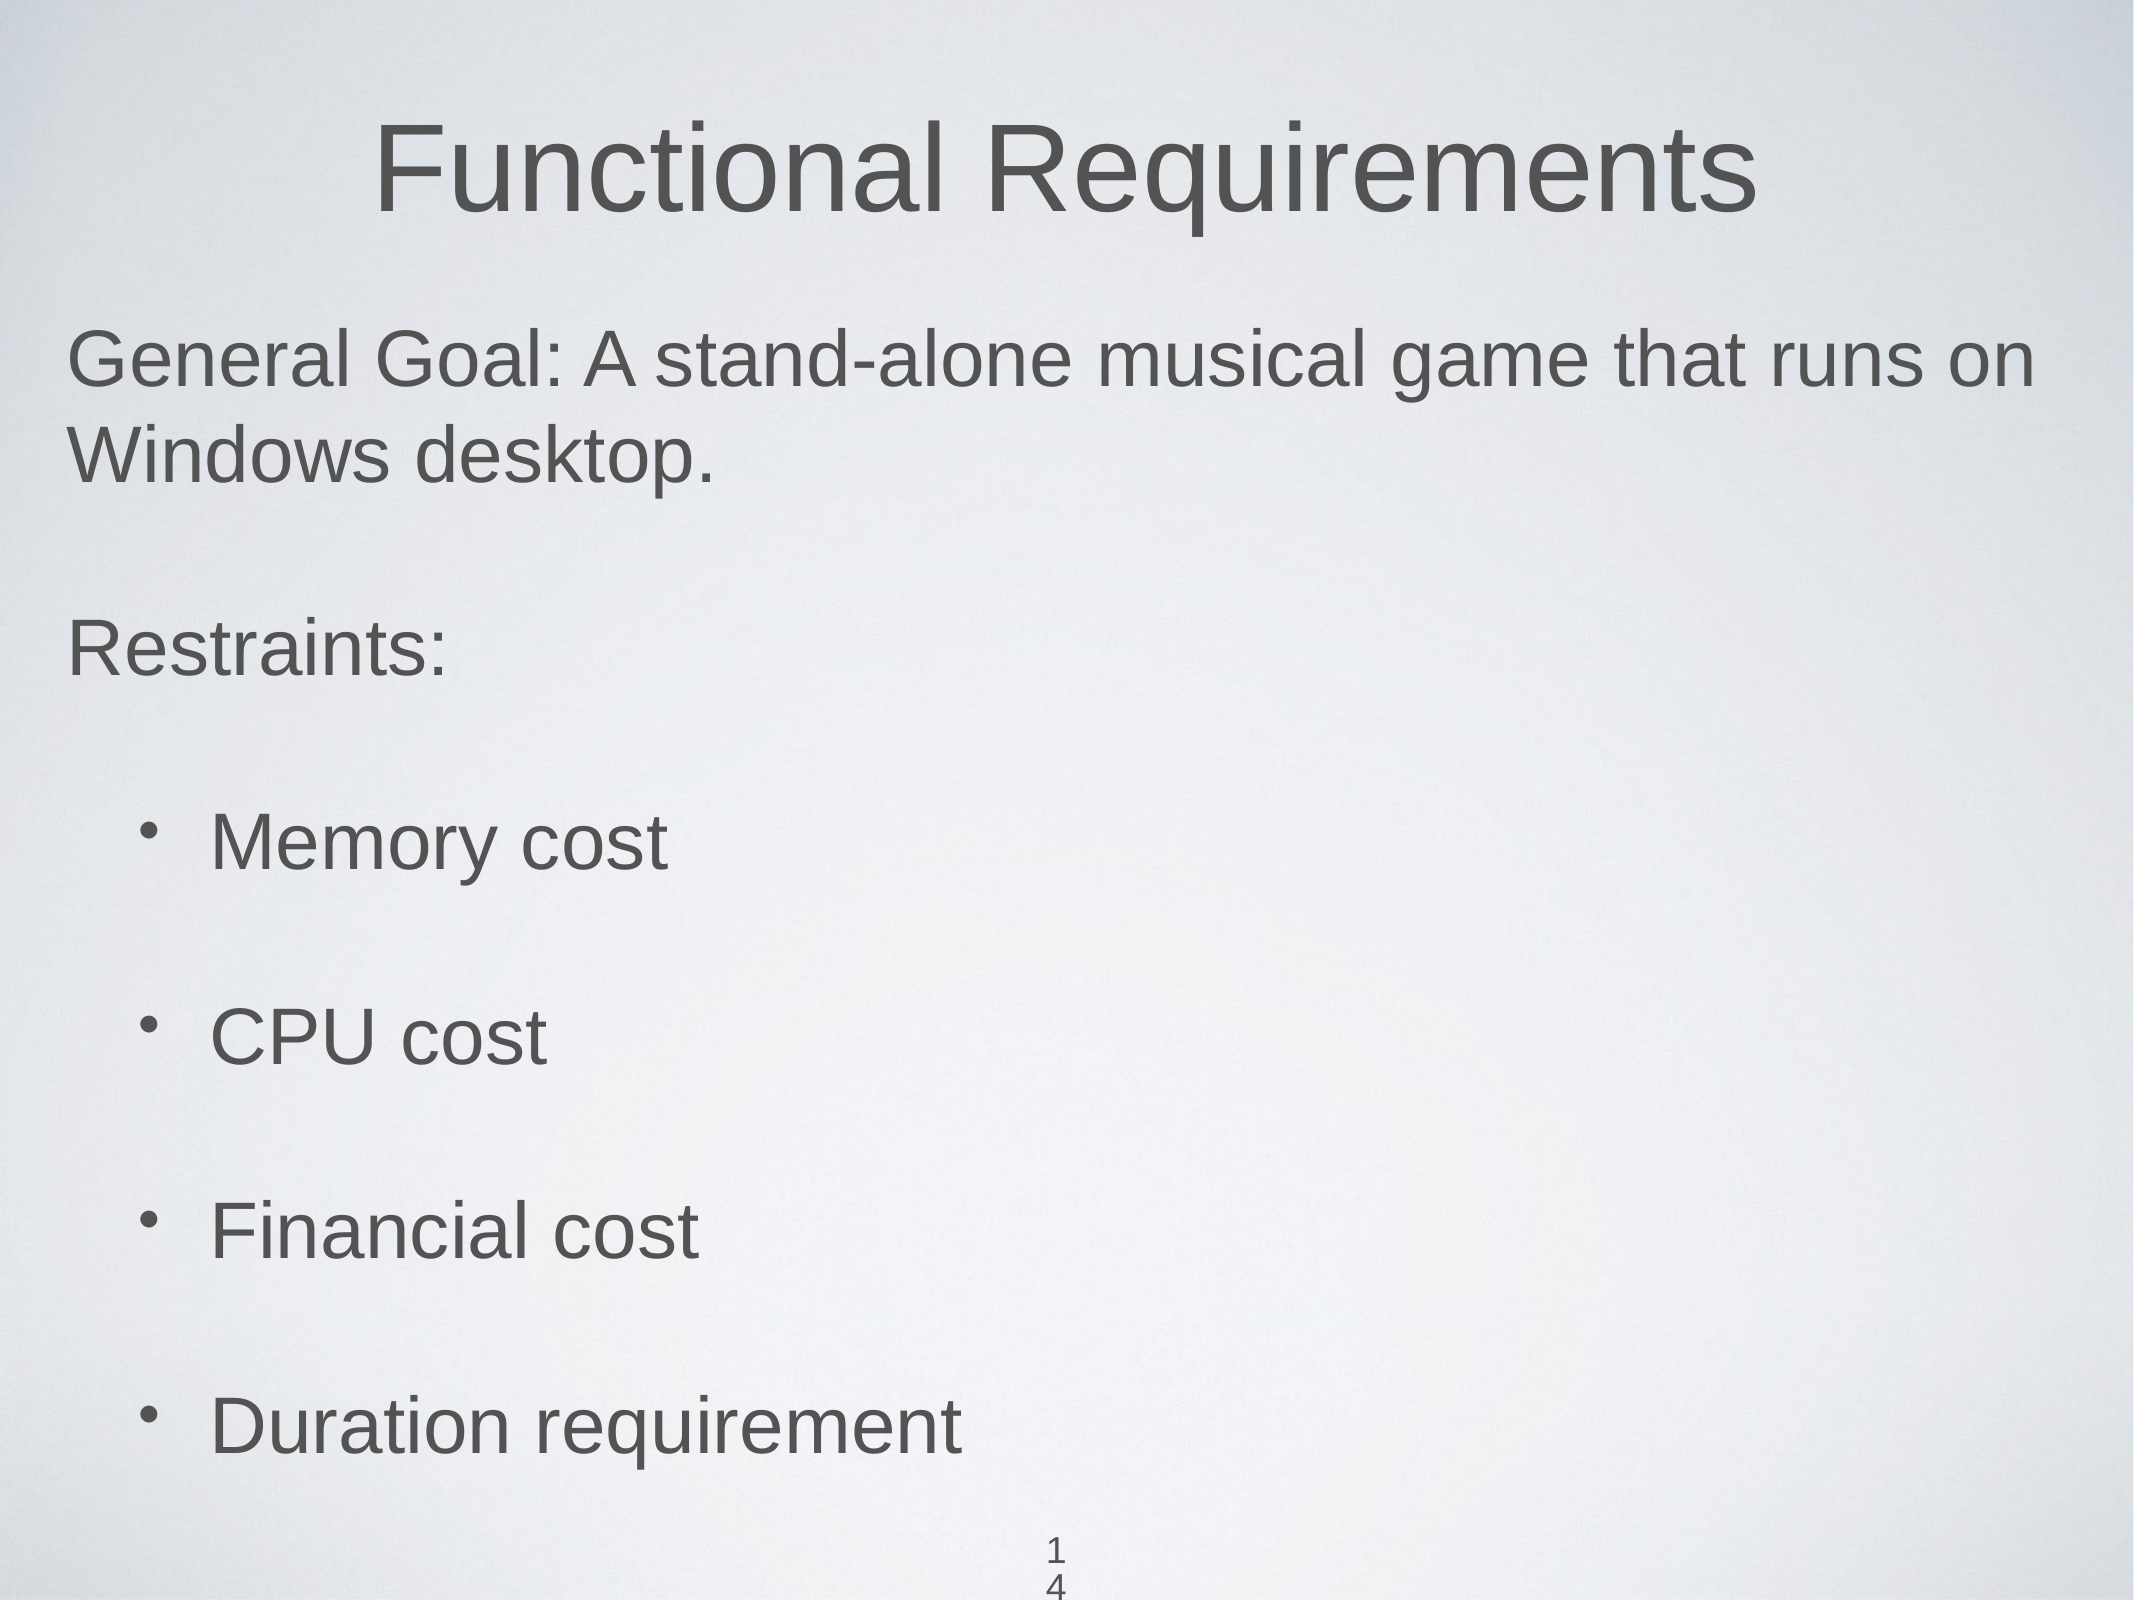

14
# Functional Requirements
General Goal: A stand-alone musical game that runs on Windows desktop.

Restraints:
Memory cost
CPU cost
Financial cost
Duration requirement